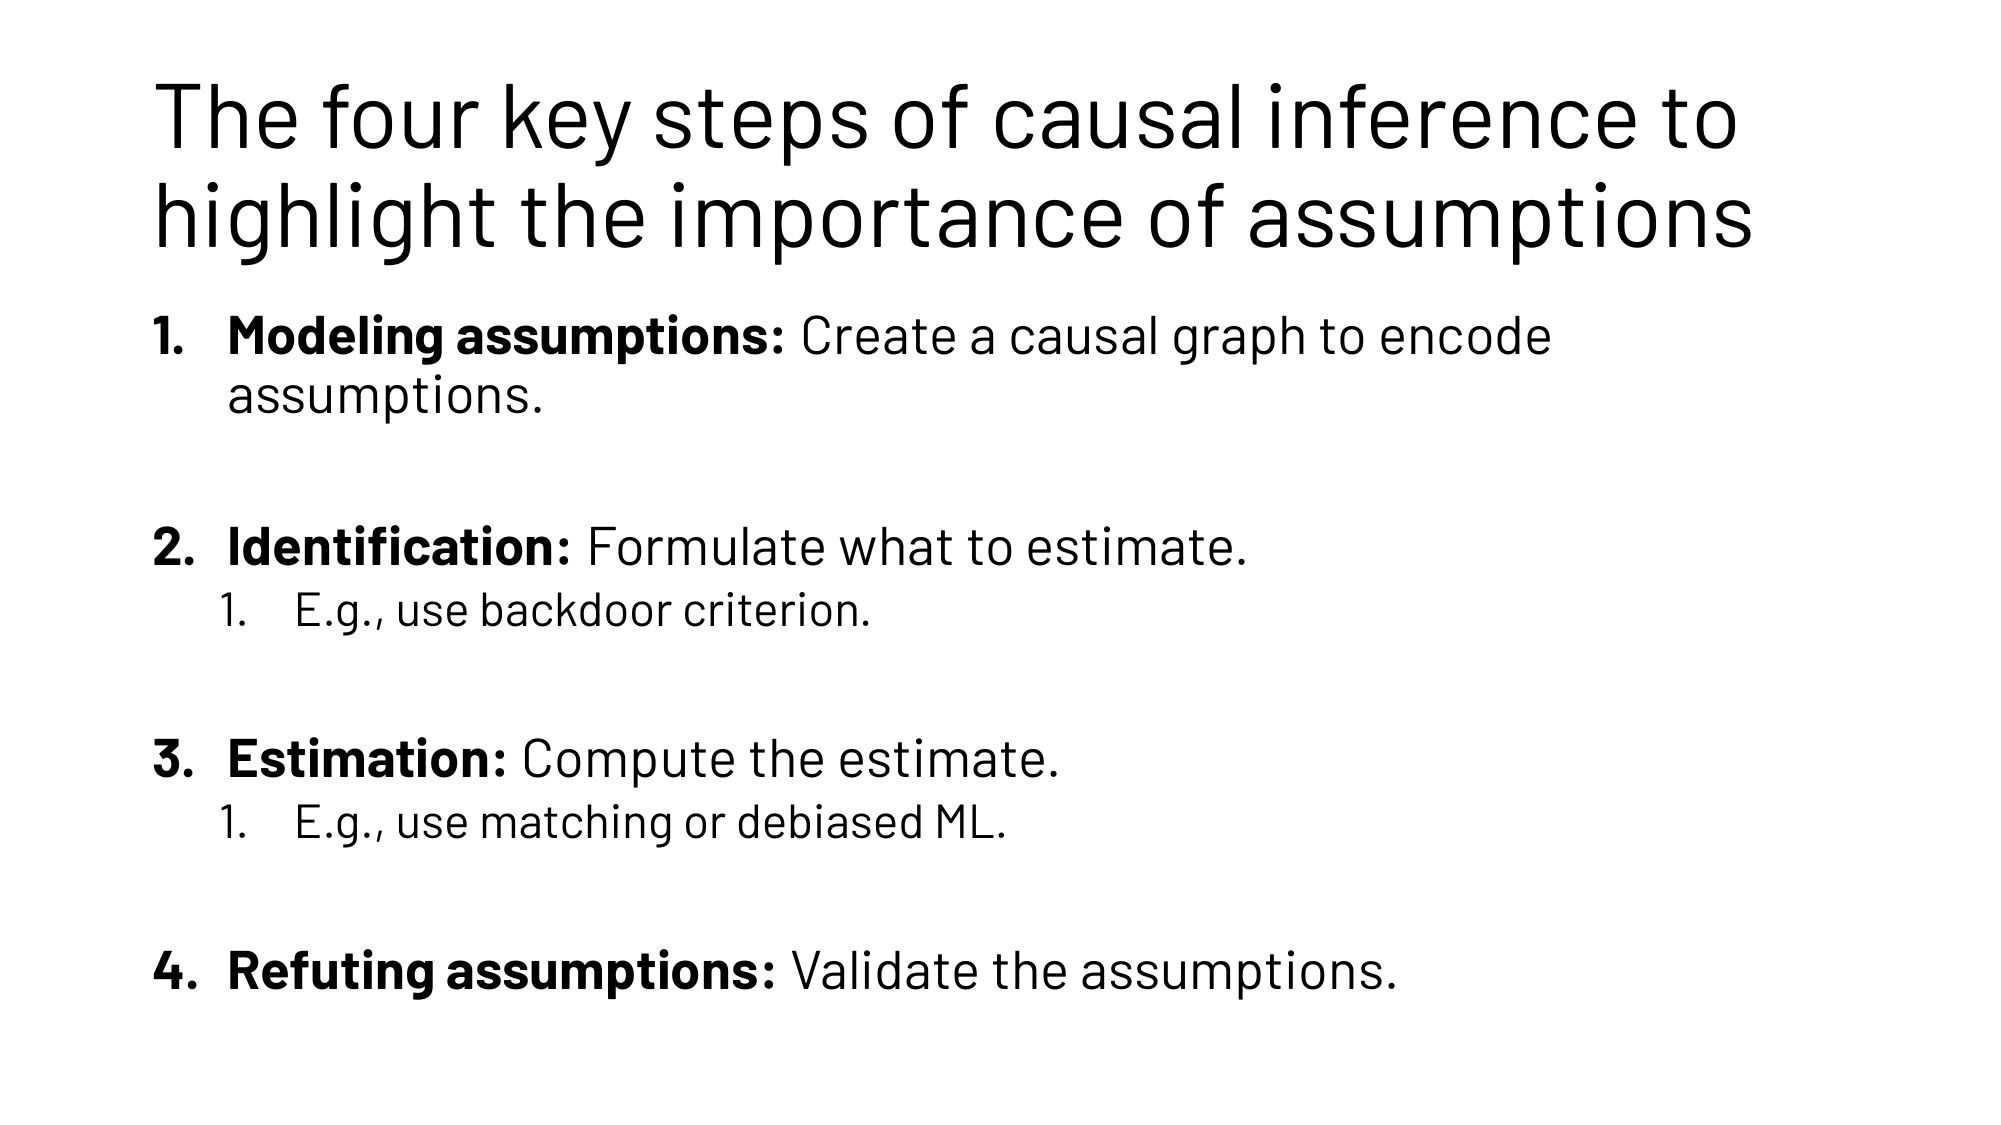

# The four key steps of causal inference to highlight the importance of assumptions
Modeling assumptions: Create a causal graph to encode assumptions.

Identification: Formulate what to estimate.
E.g., use backdoor criterion.

Estimation: Compute the estimate.
E.g., use matching or debiased ML.

Refuting assumptions: Validate the assumptions.